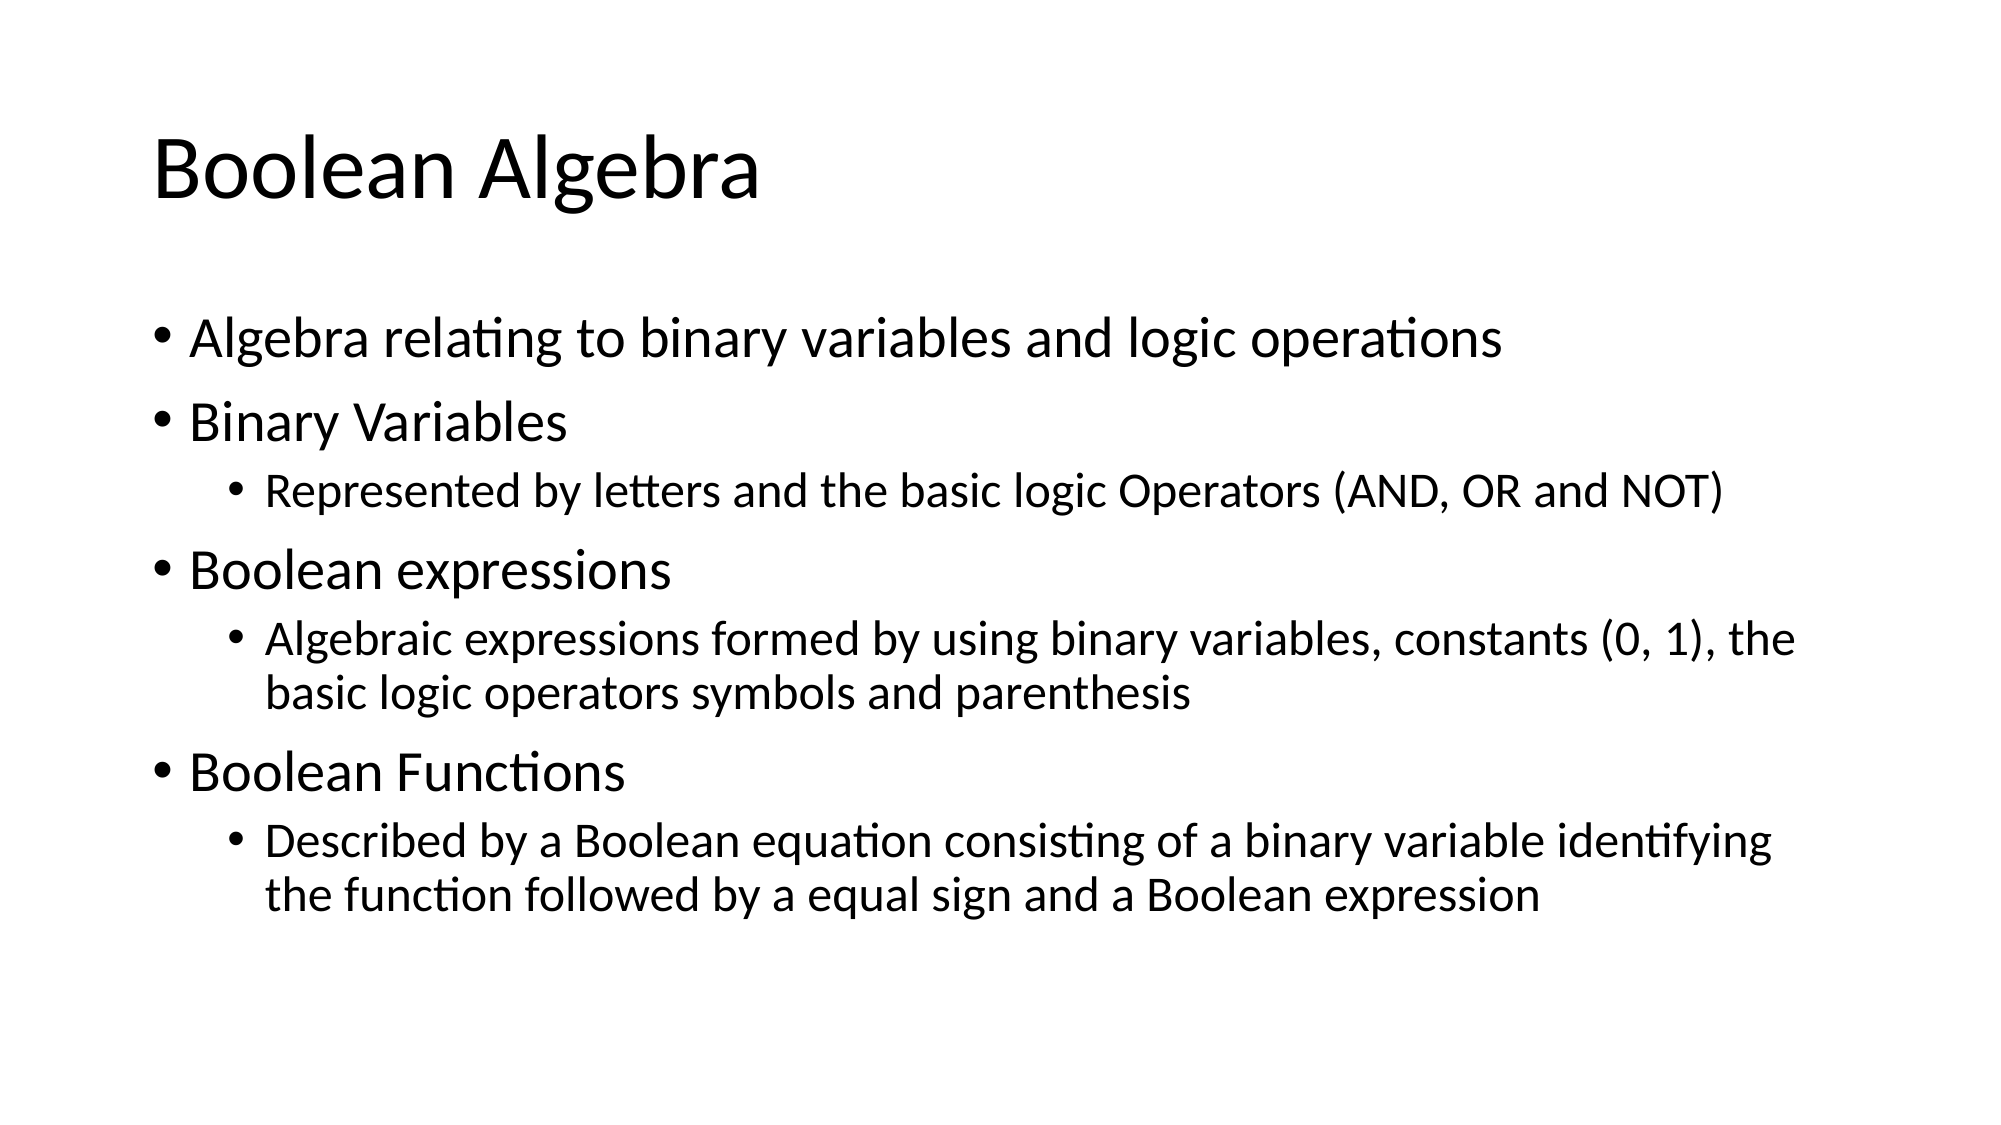

# Boolean Algebra
Algebra relating to binary variables and logic operations
Binary Variables
Represented by letters and the basic logic Operators (AND, OR and NOT)
Boolean expressions
Algebraic expressions formed by using binary variables, constants (0, 1), the basic logic operators symbols and parenthesis
Boolean Functions
Described by a Boolean equation consisting of a binary variable identifying the function followed by a equal sign and a Boolean expression